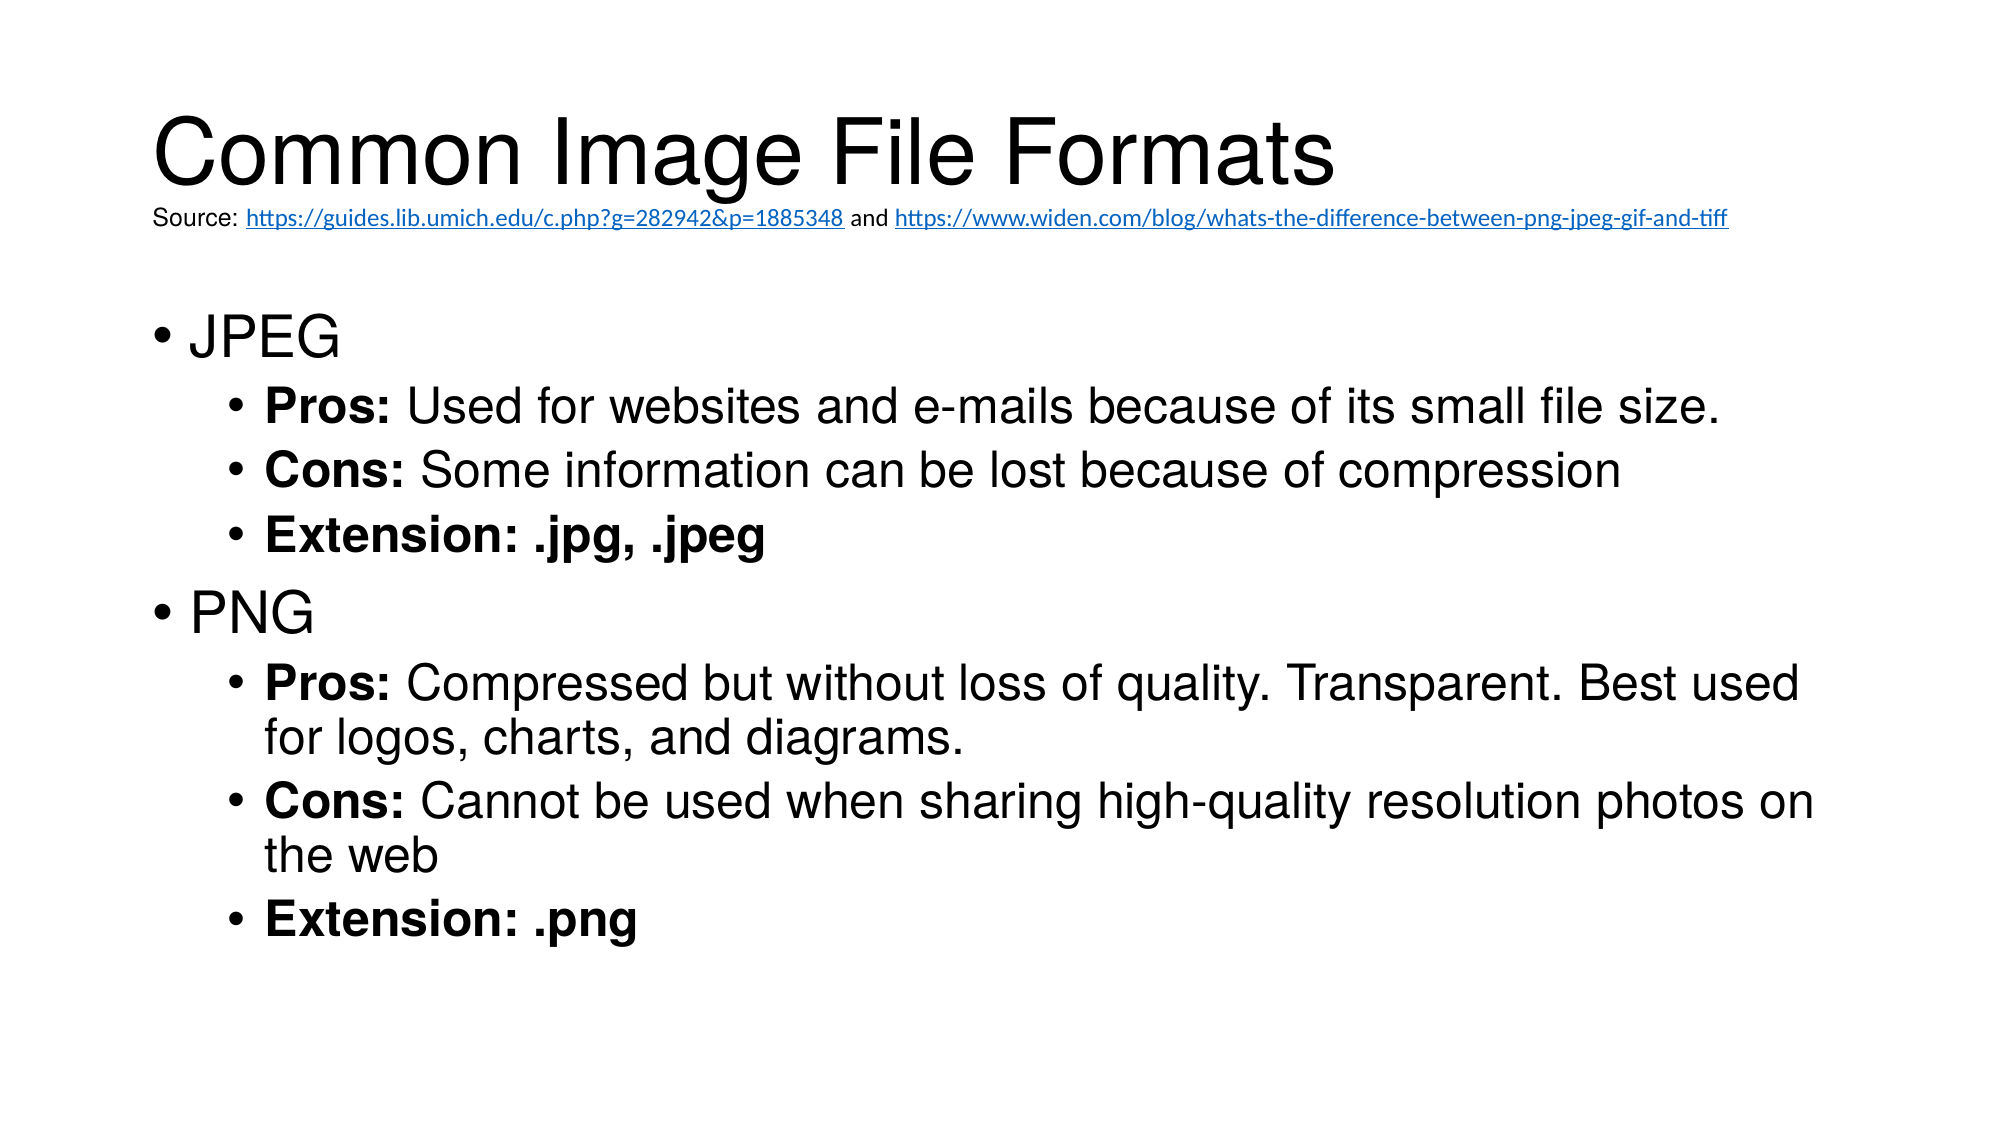

# Common Image File Formats Source: https://guides.lib.umich.edu/c.php?g=282942&p=1885348 and https://www.widen.com/blog/whats-the-difference-between-png-jpeg-gif-and-tiff
JPEG
Pros: Used for websites and e-mails because of its small file size.
Cons: Some information can be lost because of compression
Extension: .jpg, .jpeg
PNG
Pros: Compressed but without loss of quality. Transparent. Best used for logos, charts, and diagrams.
Cons: Cannot be used when sharing high-quality resolution photos on the web
Extension: .png